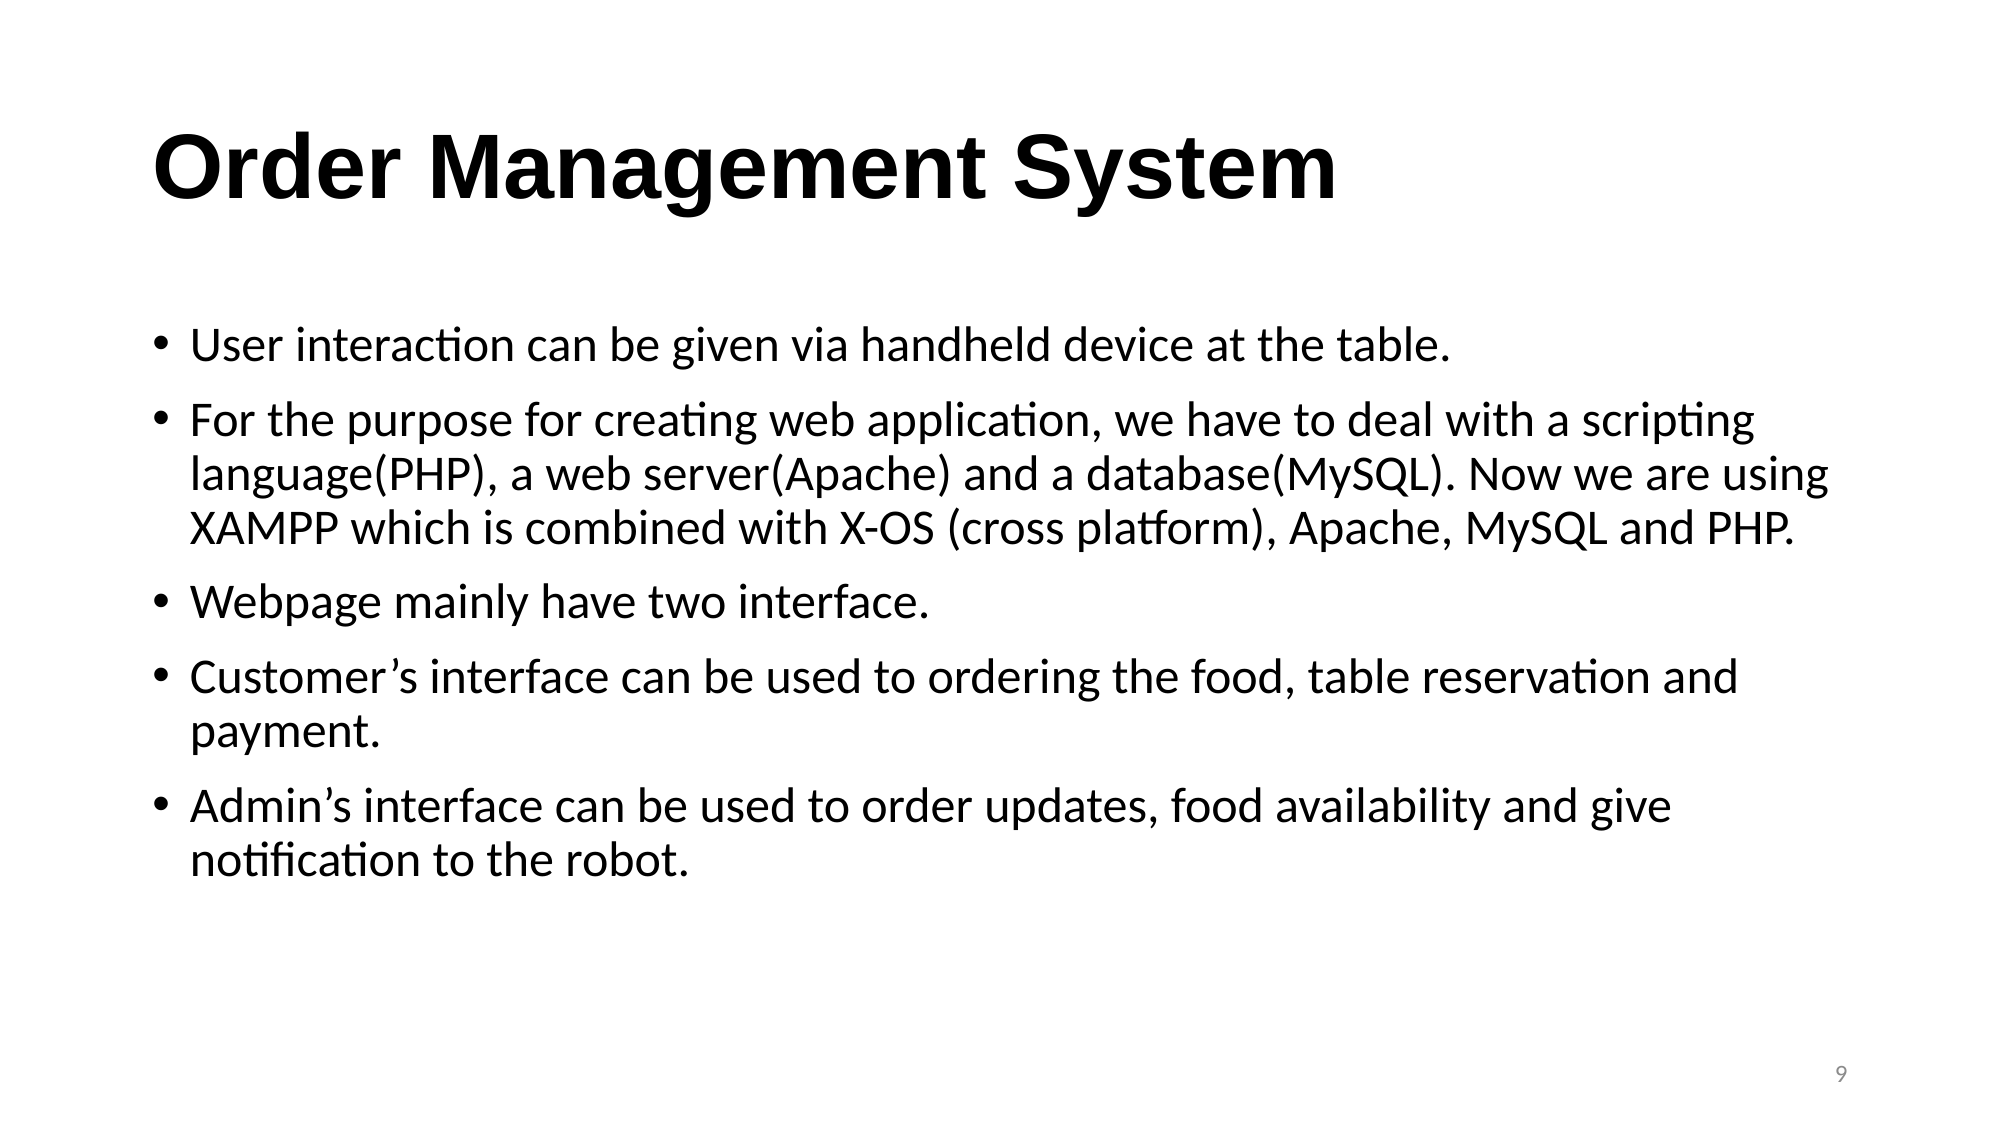

# Order Management System
User interaction can be given via handheld device at the table.
For the purpose for creating web application, we have to deal with a scripting language(PHP), a web server(Apache) and a database(MySQL). Now we are using XAMPP which is combined with X-OS (cross platform), Apache, MySQL and PHP.
Webpage mainly have two interface.
Customer’s interface can be used to ordering the food, table reservation and payment.
Admin’s interface can be used to order updates, food availability and give notification to the robot.

9